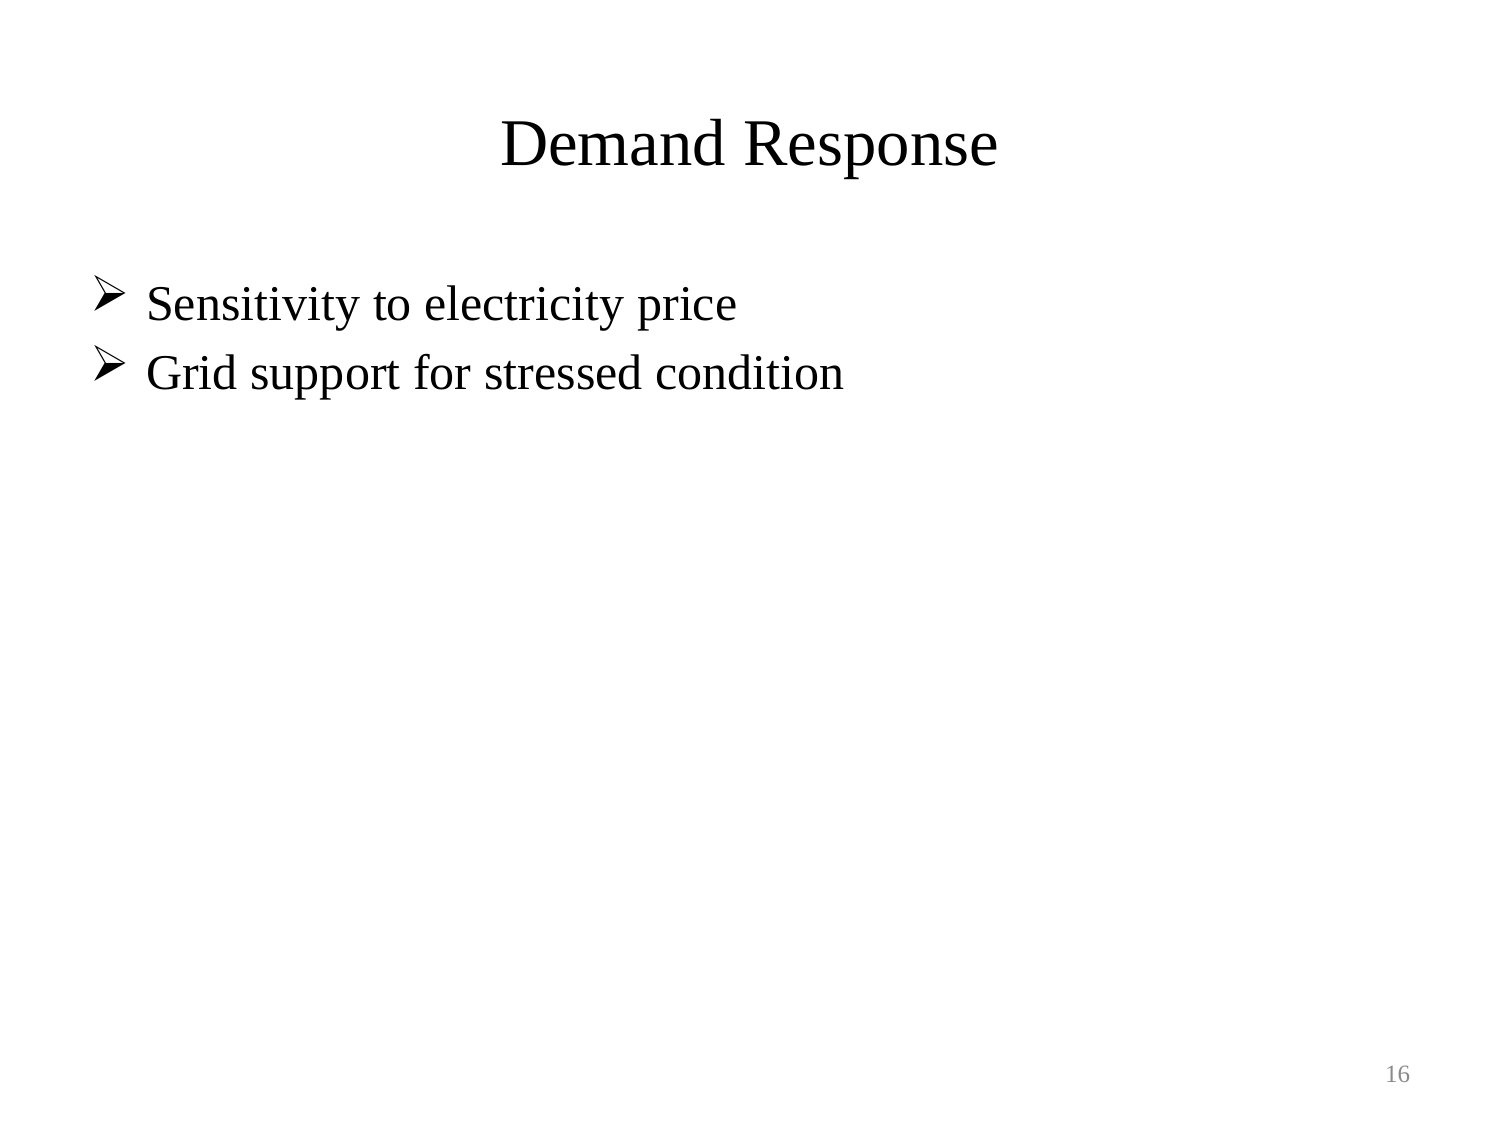

# Demand Response
Sensitivity to electricity price
Grid support for stressed condition
16